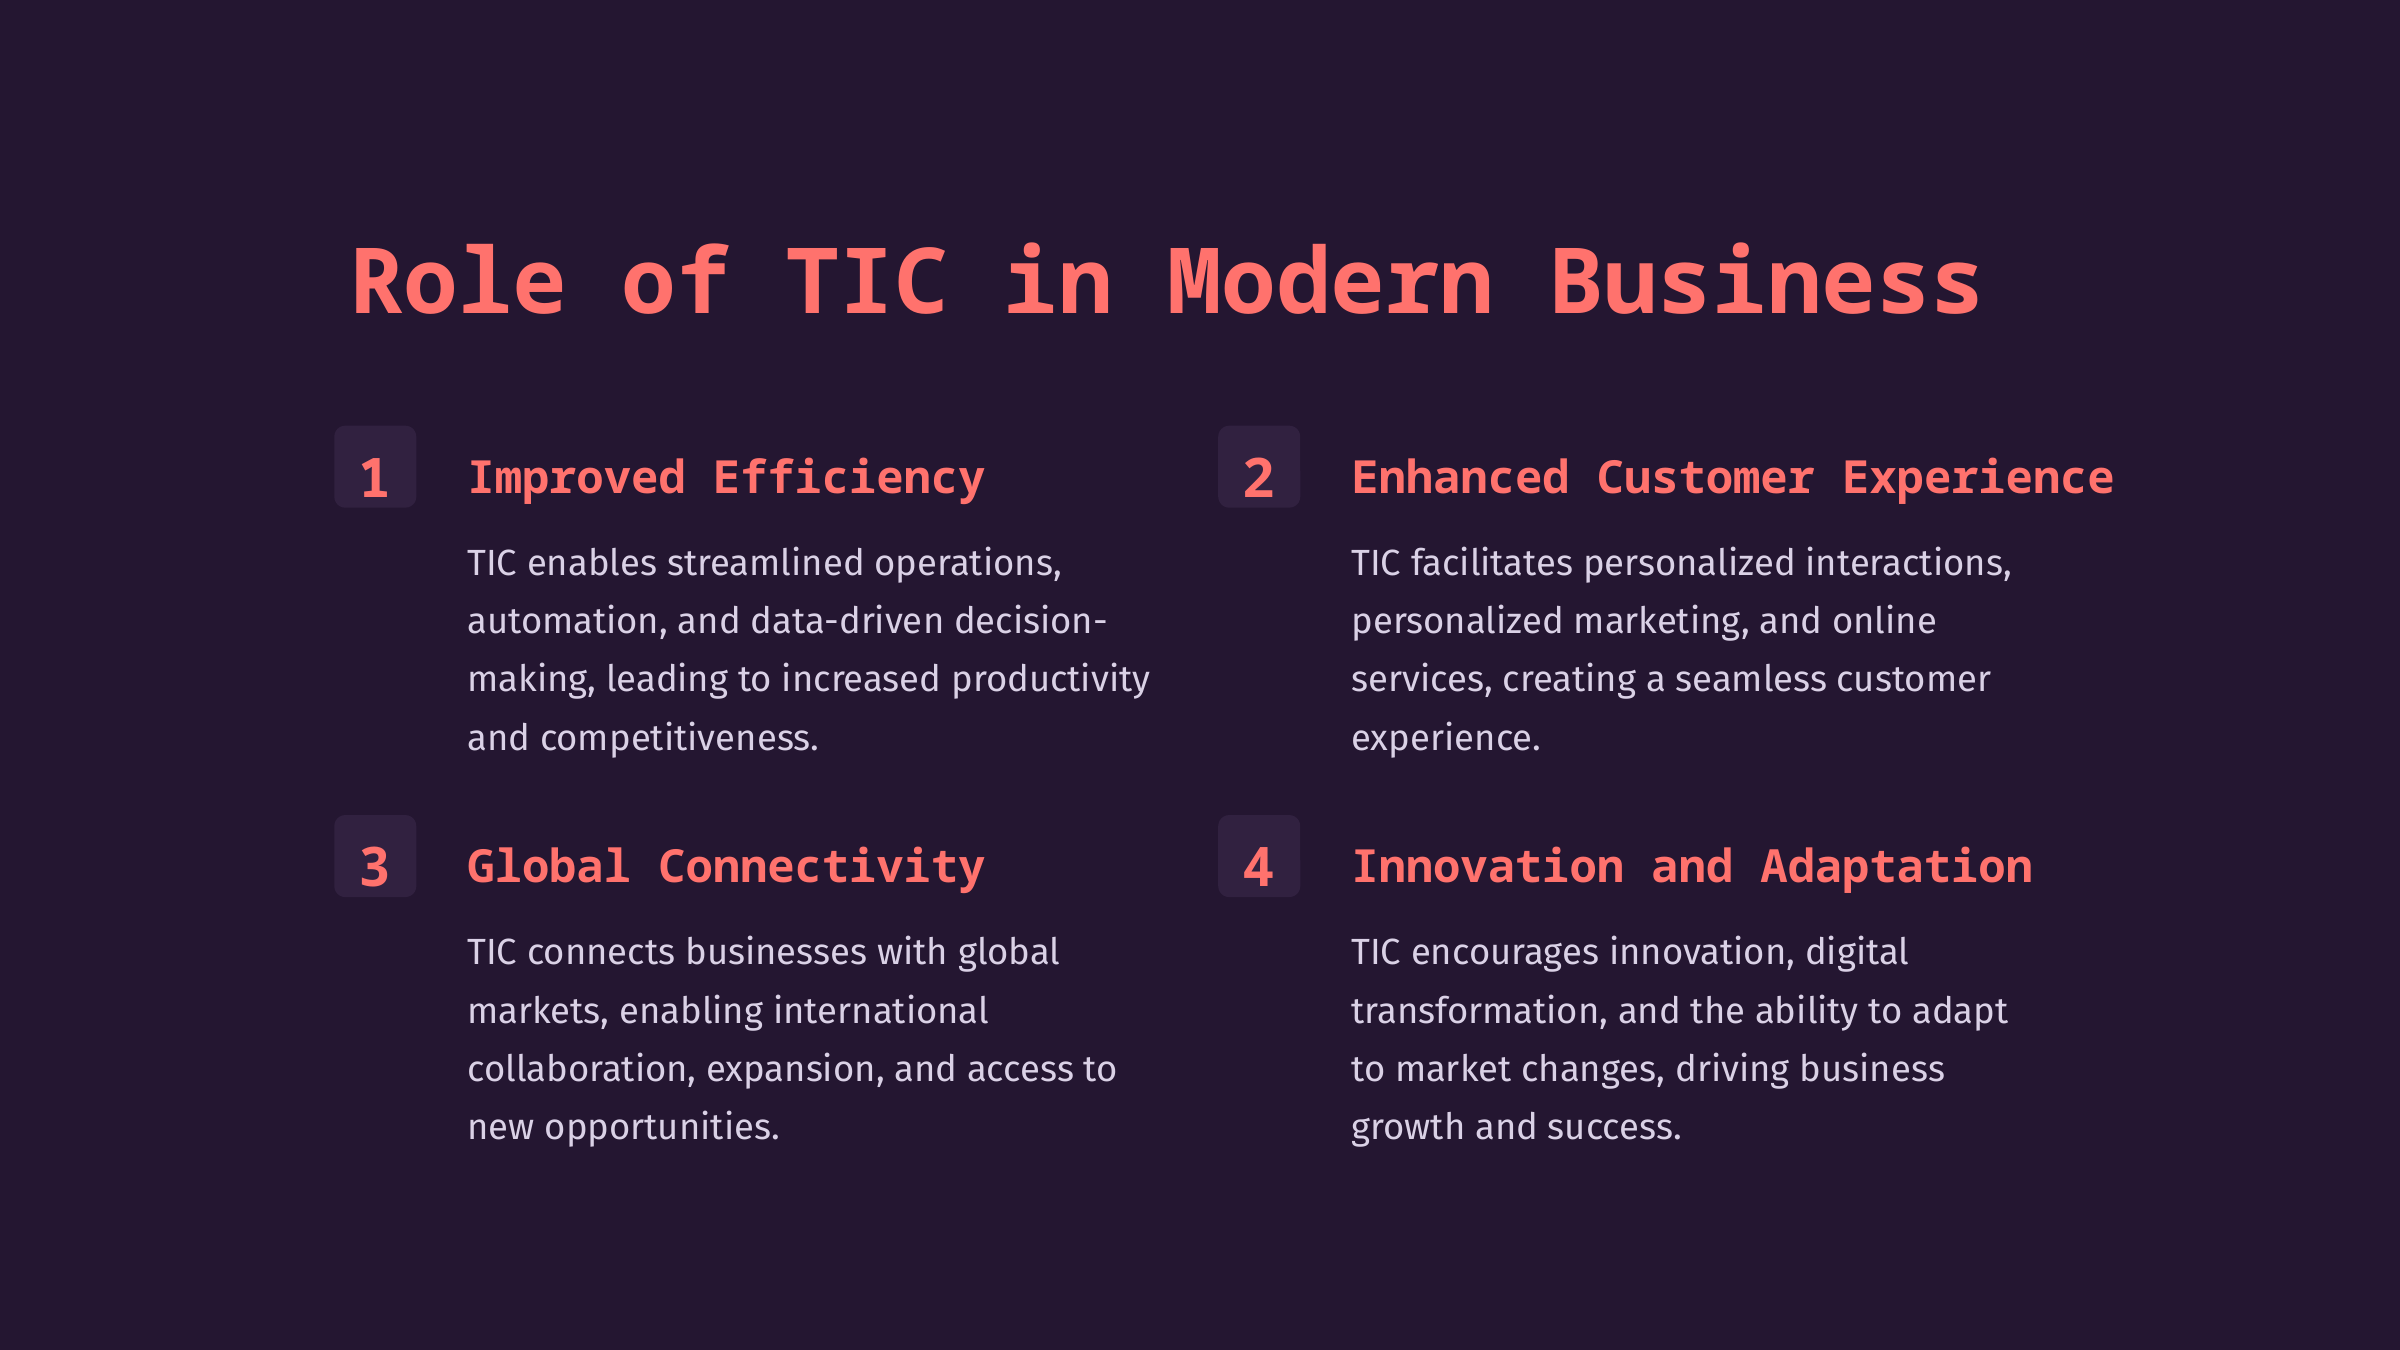

Role of TIC in Modern Business

1
2
Improved Efficiency
Enhanced Customer Experience
TIC enables streamlined operations, automation, and data-driven decision-making, leading to increased productivity and competitiveness.
TIC facilitates personalized interactions, personalized marketing, and online services, creating a seamless customer experience.

3
4
Global Connectivity
Innovation and Adaptation
TIC connects businesses with global markets, enabling international collaboration, expansion, and access to new opportunities.
TIC encourages innovation, digital transformation, and the ability to adapt to market changes, driving business growth and success.